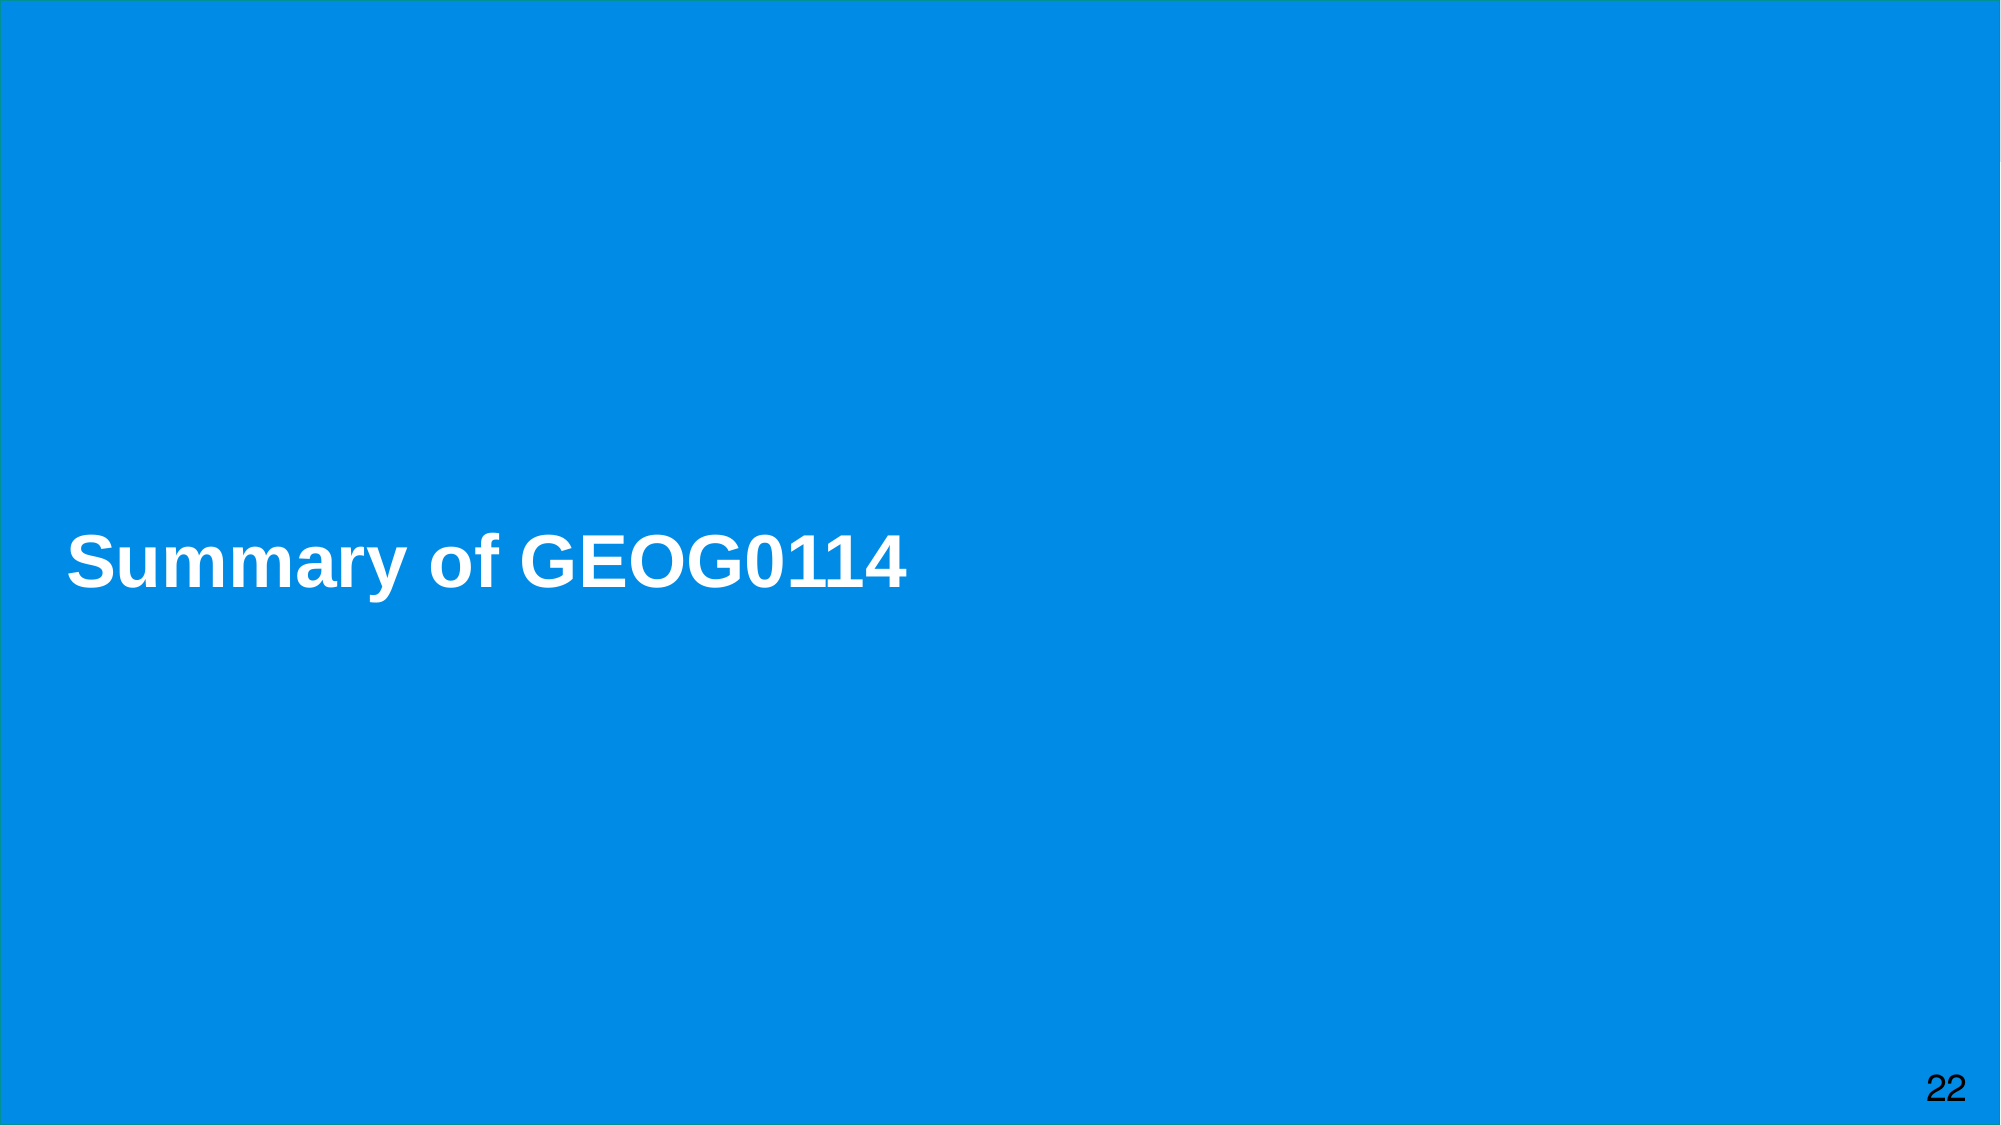

# The Beginning: Introduction to Spatial Analysis and Data Science
Summary of GEOG0114
22